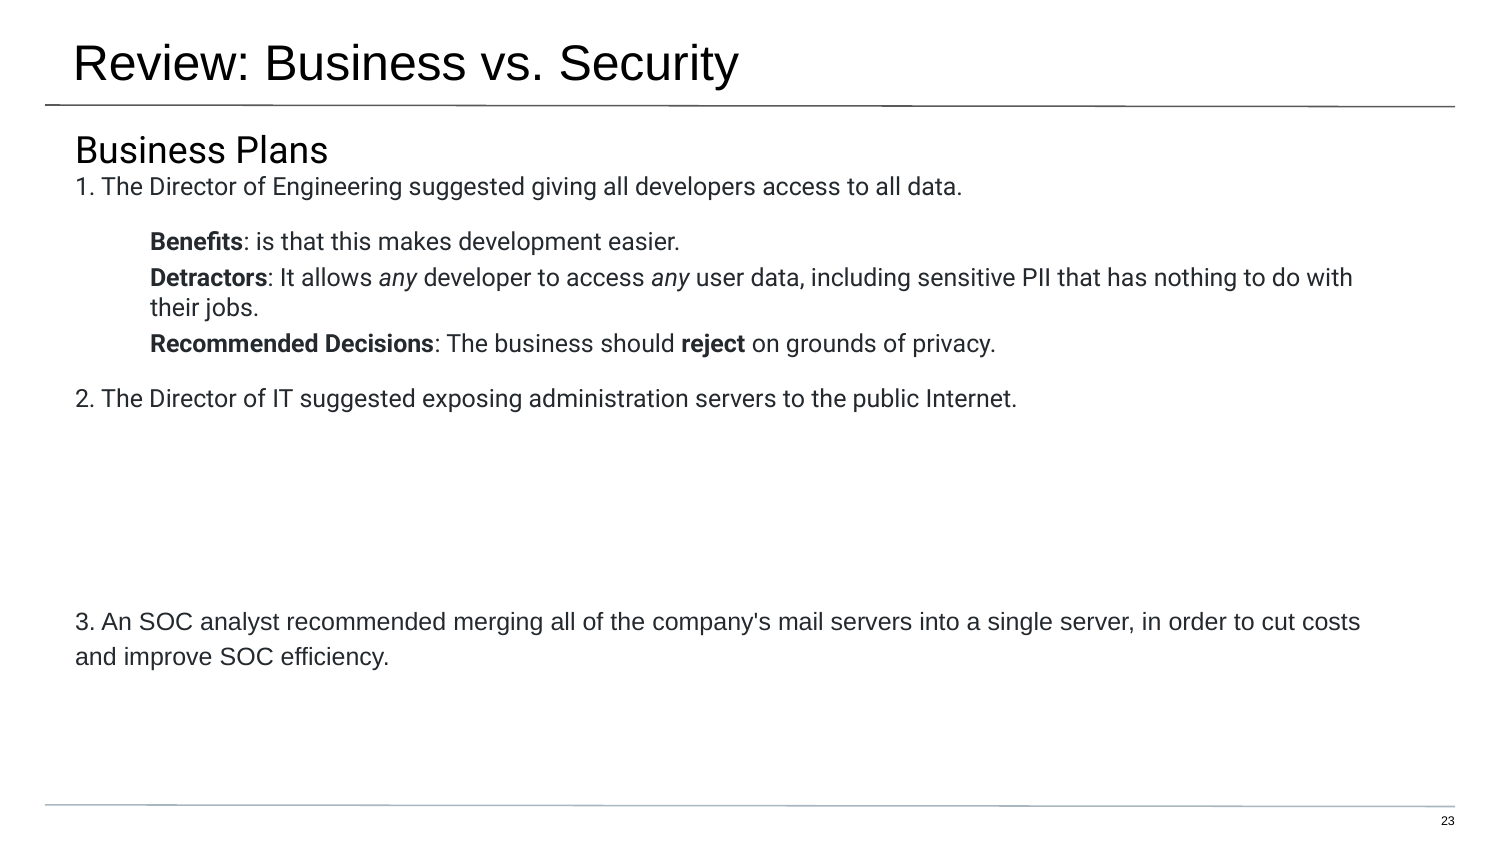

# Review: Business vs. Security
Business Plans
1. The Director of Engineering suggested giving all developers access to all data.
Benefits: is that this makes development easier.
Detractors: It allows any developer to access any user data, including sensitive PII that has nothing to do with their jobs.
Recommended Decisions: The business should reject on grounds of privacy.
2. The Director of IT suggested exposing administration servers to the public Internet.

3. An SOC analyst recommended merging all of the company's mail servers into a single server, in order to cut costs and improve SOC efficiency.

23